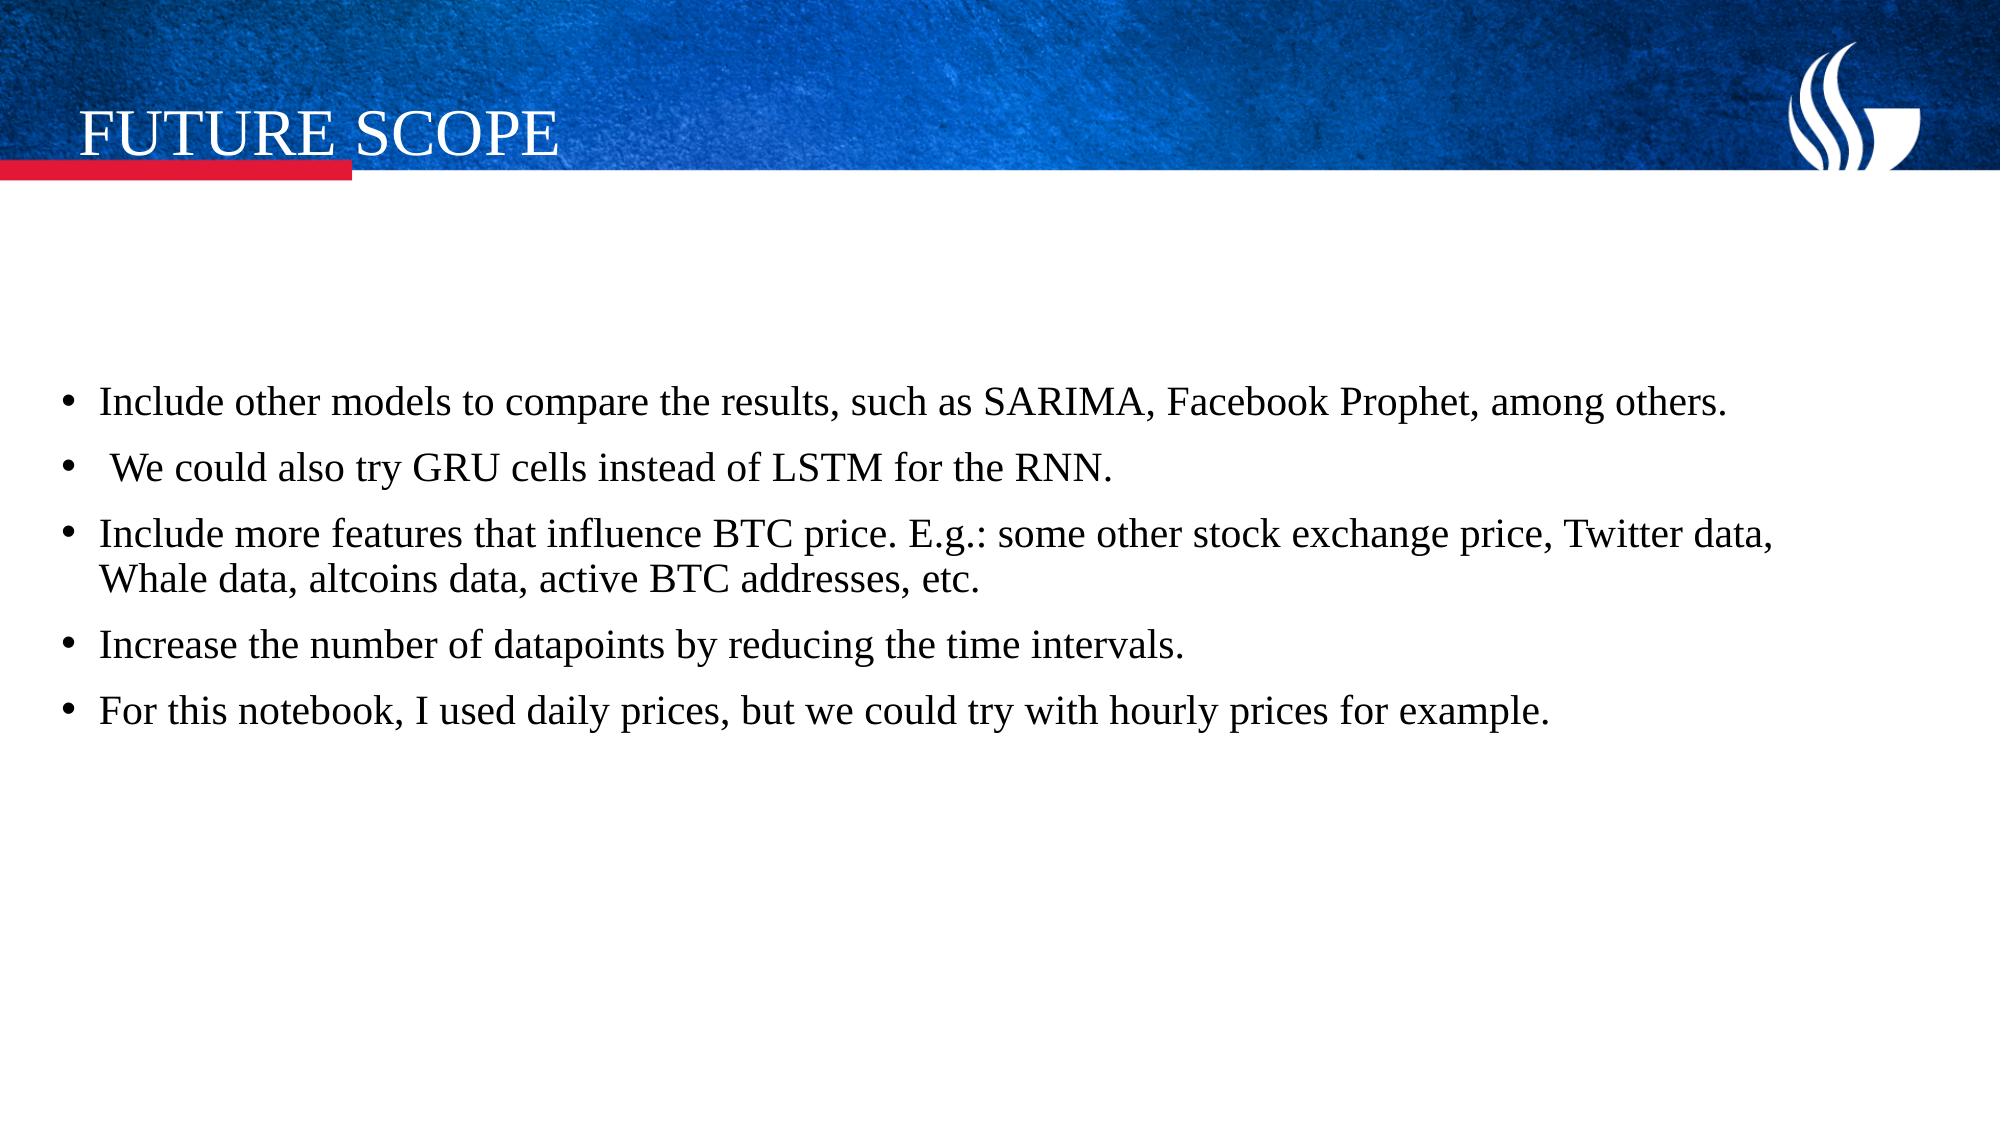

# FUTURE SCOPE
Include other models to compare the results, such as SARIMA, Facebook Prophet, among others.
 We could also try GRU cells instead of LSTM for the RNN.
Include more features that influence BTC price. E.g.: some other stock exchange price, Twitter data, Whale data, altcoins data, active BTC addresses, etc.
Increase the number of datapoints by reducing the time intervals.
For this notebook, I used daily prices, but we could try with hourly prices for example.